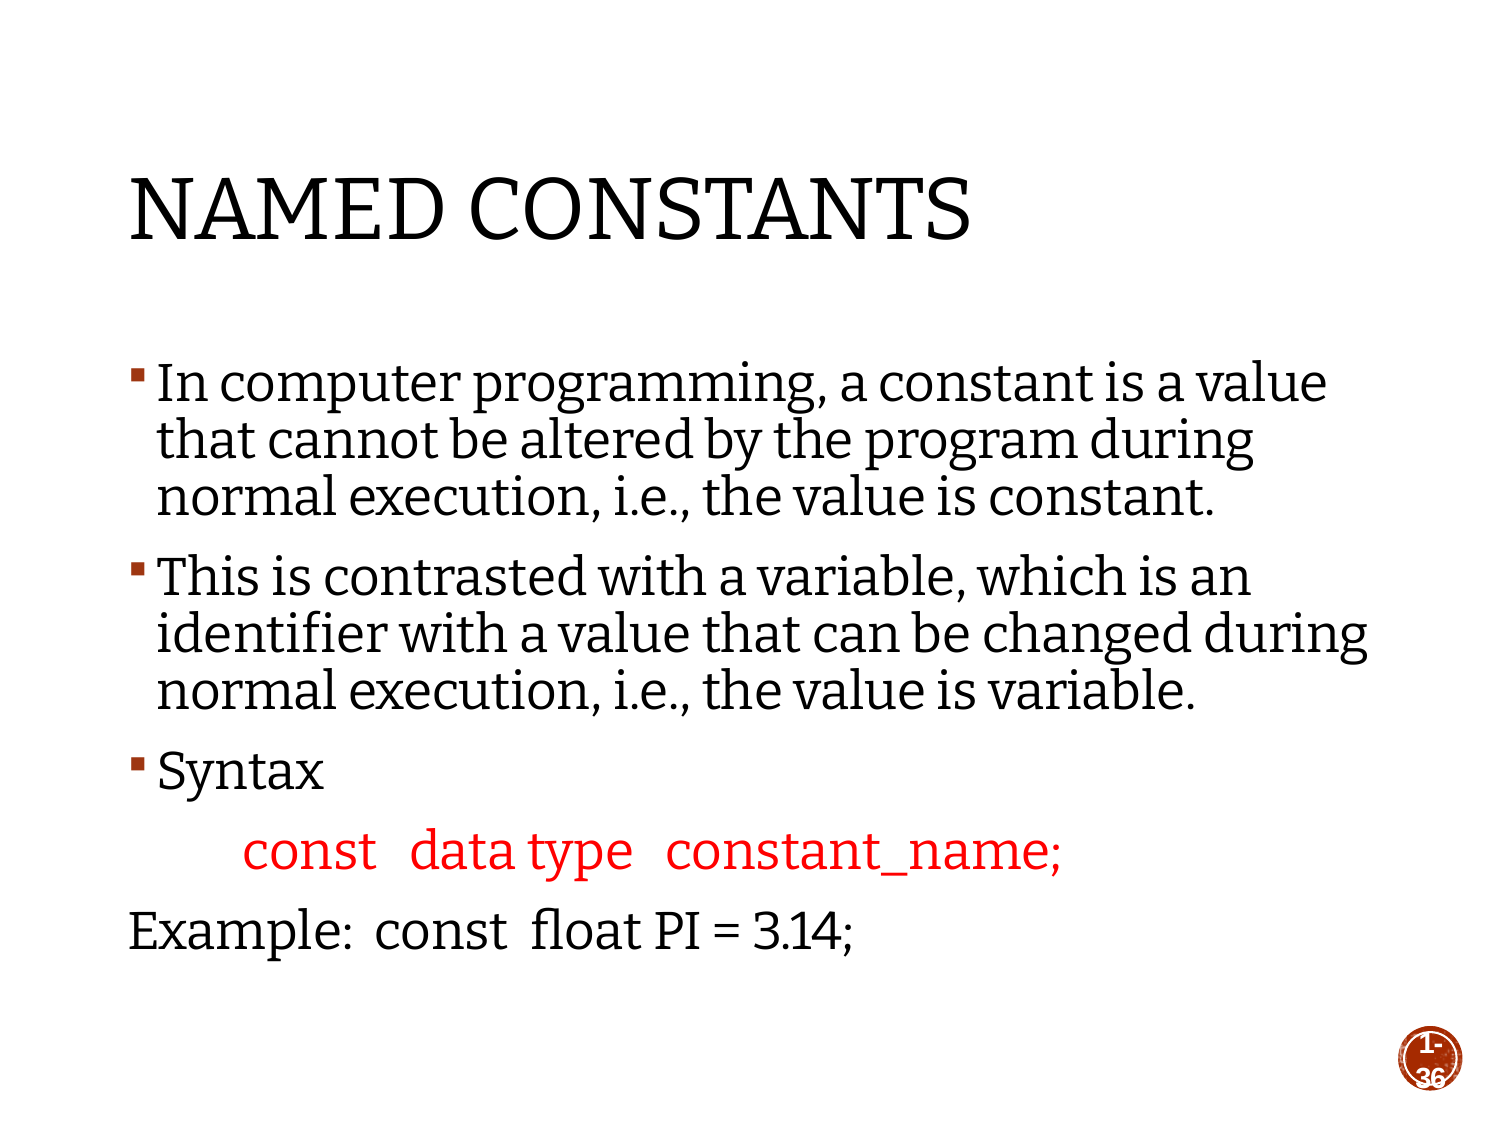

# Named Constants
In computer programming, a constant is a value that cannot be altered by the program during normal execution, i.e., the value is constant.
This is contrasted with a variable, which is an identifier with a value that can be changed during normal execution, i.e., the value is variable.
Syntax
           const   data type   constant_name;
Example:  const  float PI = 3.14;

1-36